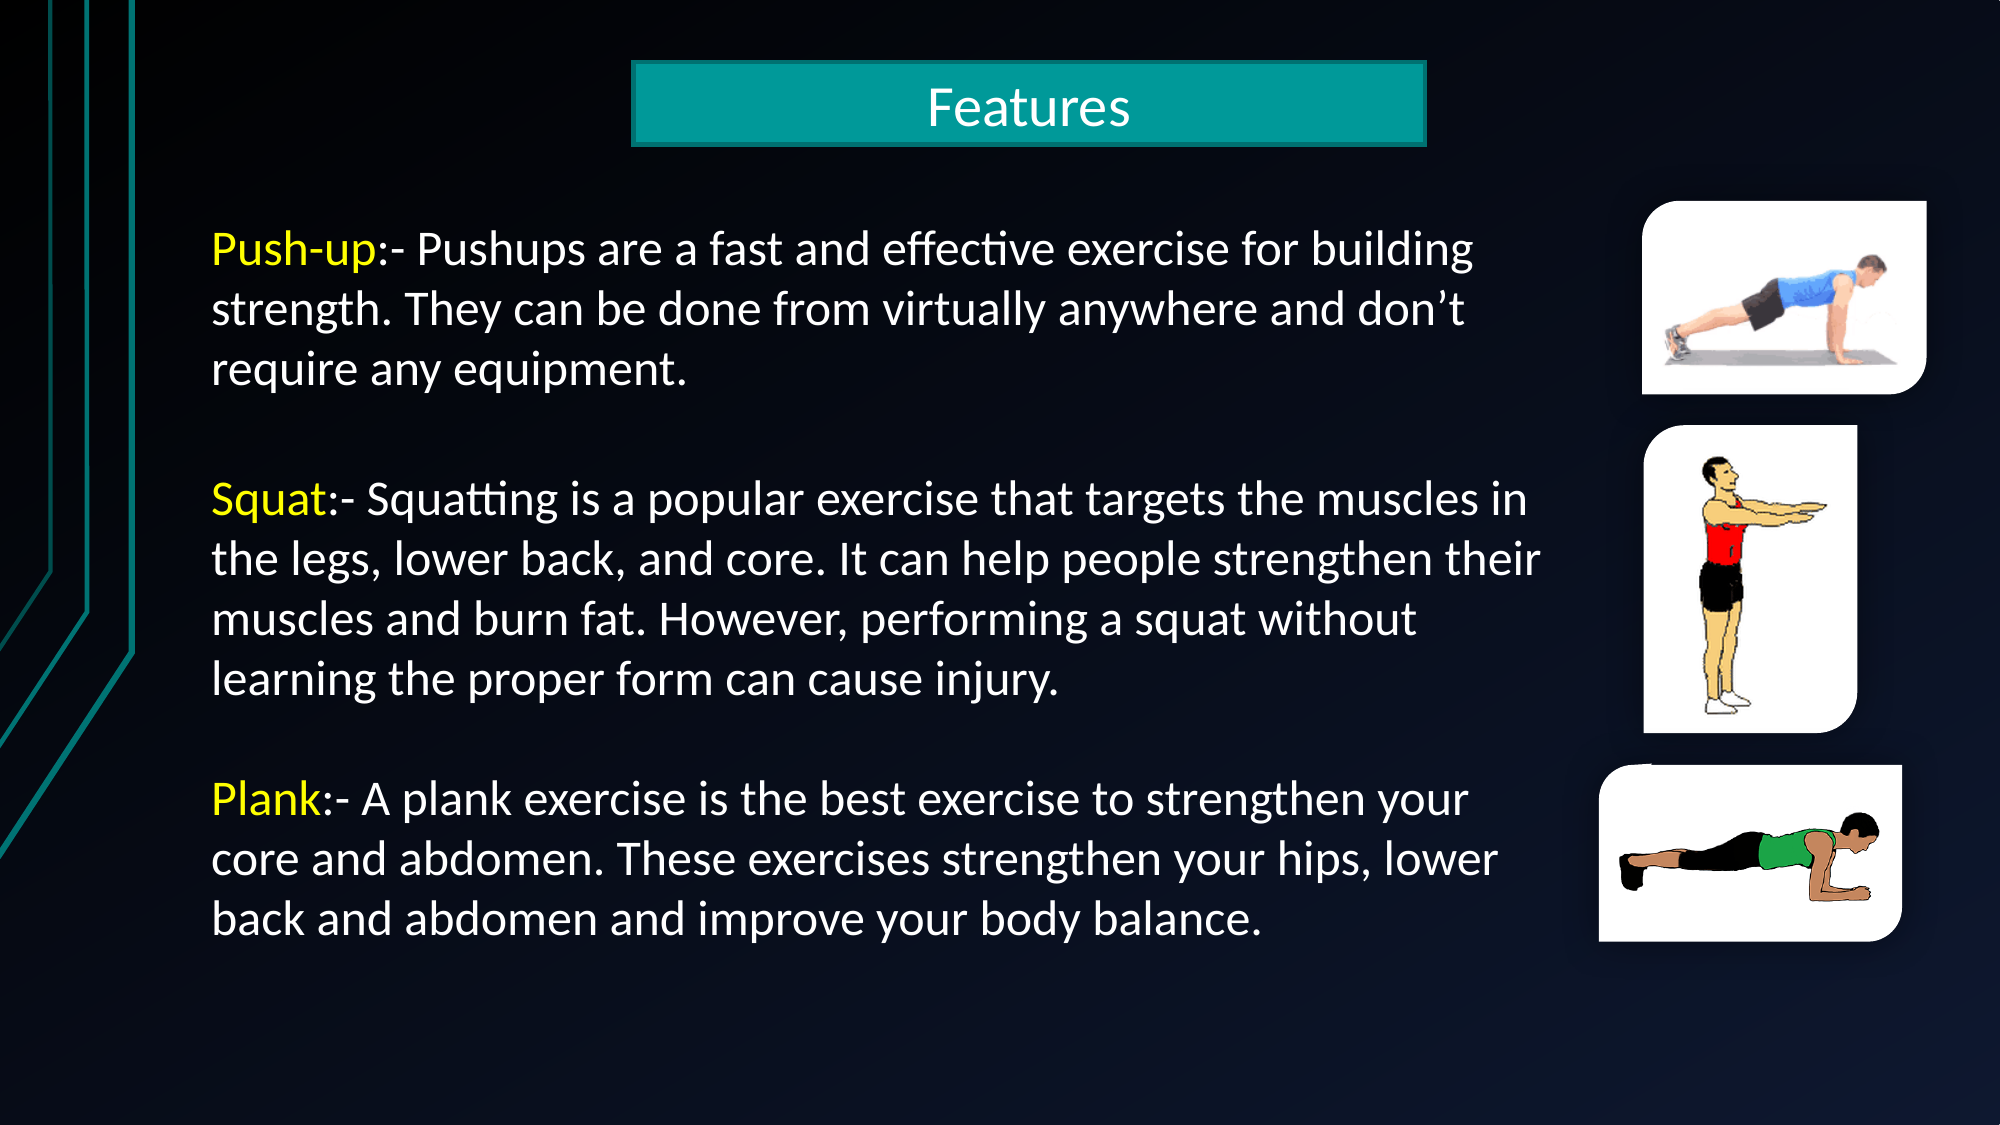

Features
Push-up:- Pushups are a fast and effective exercise for building strength. They can be done from virtually anywhere and don’t require any equipment.

Squat:- Squatting is a popular exercise that targets the muscles in the legs, lower back, and core. It can help people strengthen their muscles and burn fat. However, performing a squat without learning the proper form can cause injury.

Plank:- A plank exercise is the best exercise to strengthen your core and abdomen. These exercises strengthen your hips, lower back and abdomen and improve your body balance.